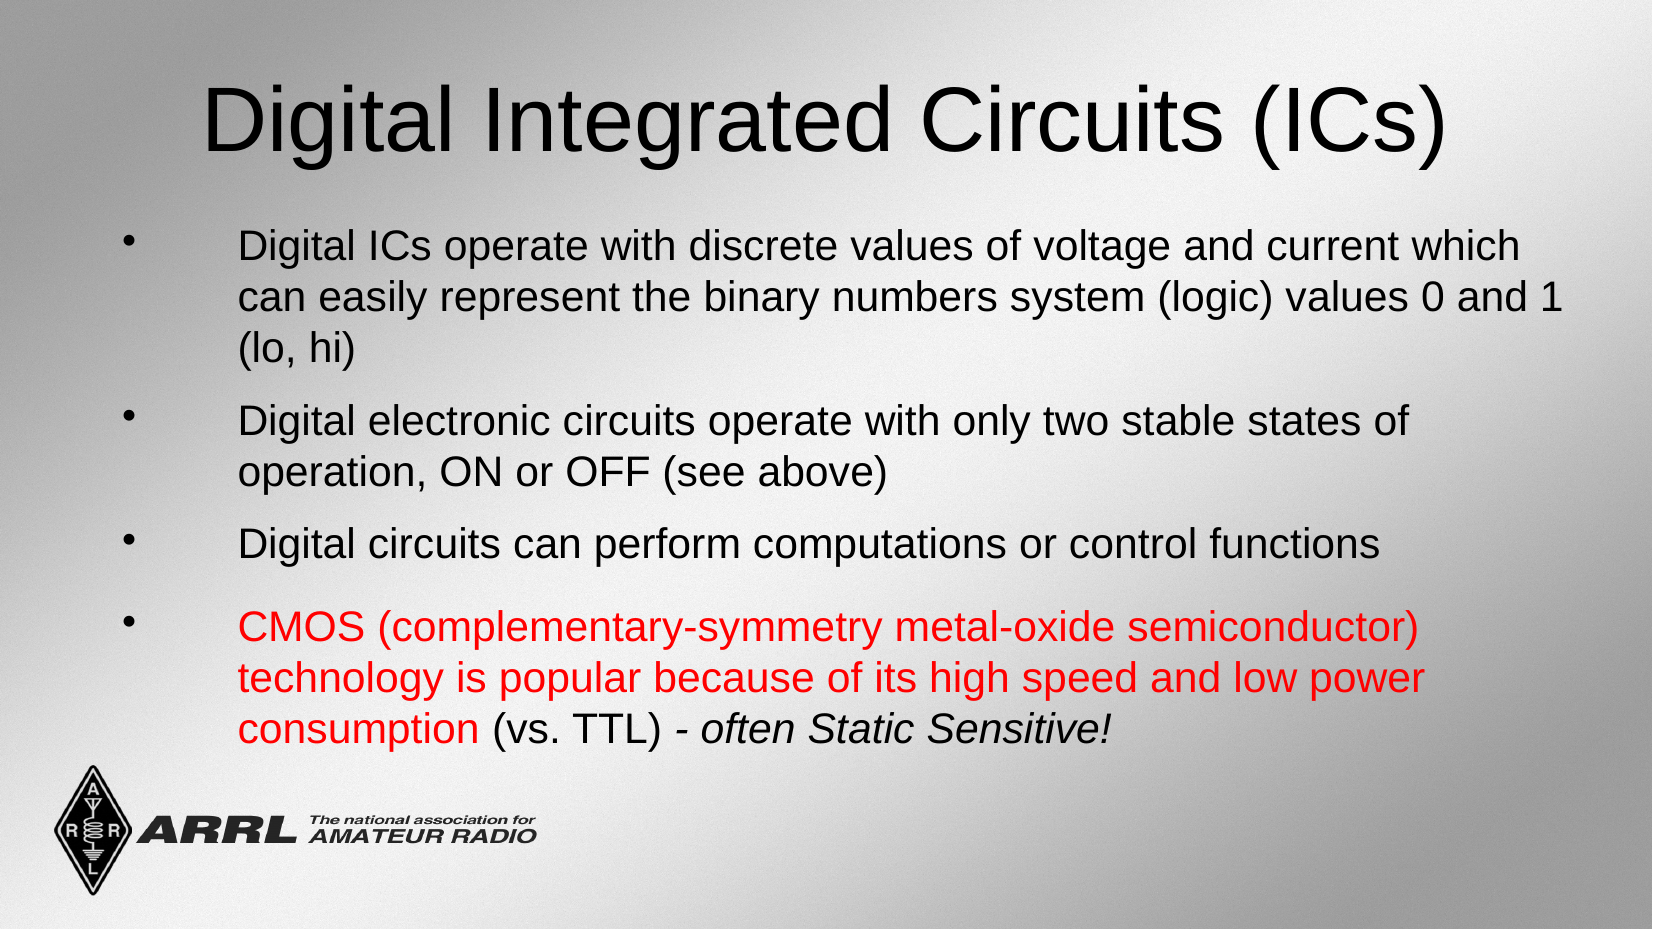

Digital Integrated Circuits (ICs)

Digital ICs operate with discrete values of voltage and current which can easily represent the binary numbers system (logic) values 0 and 1 (lo, hi)
Digital electronic circuits operate with only two stable states of operation, ON or OFF (see above)
Digital circuits can perform computations or control functions
CMOS (complementary-symmetry metal-oxide semiconductor)           technology is popular because of its high speed and low power consumption (vs. TTL) - often Static Sensitive!